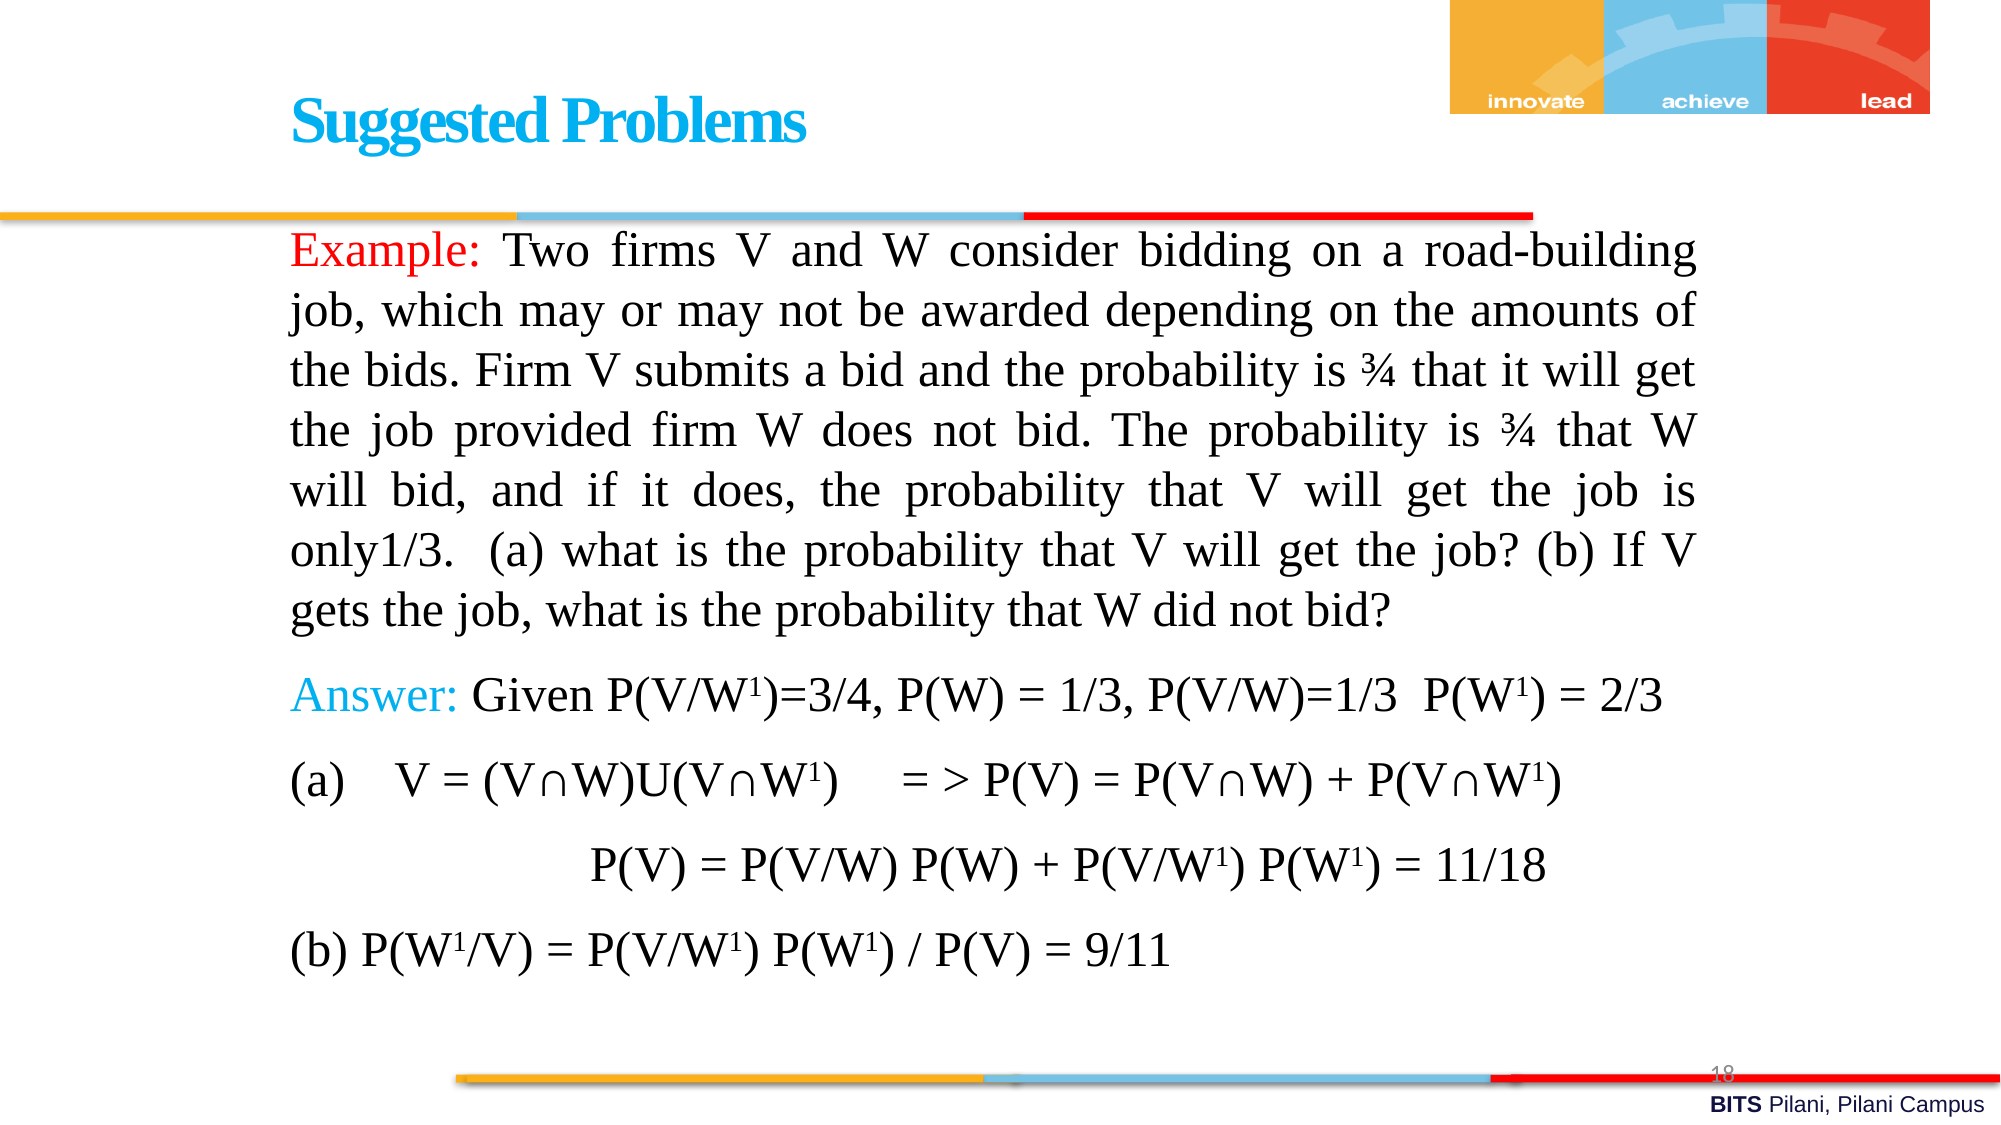

Suggested Problems
Example: Two firms V and W consider bidding on a road-building job, which may or may not be awarded depending on the amounts of the bids. Firm V submits a bid and the probability is ¾ that it will get the job provided firm W does not bid. The probability is ¾ that W will bid, and if it does, the probability that V will get the job is only1/3.  (a) what is the probability that V will get the job? (b) If V gets the job, what is the probability that W did not bid?
Answer: Given P(V/W1)=3/4, P(W) = 1/3, P(V/W)=1/3  P(W1) = 2/3
(a)    V = (V∩W)U(V∩W1)     = > P(V) = P(V∩W) + P(V∩W1)
		P(V) = P(V/W) P(W) + P(V/W1) P(W1) = 11/18
(b) P(W1/V) = P(V/W1) P(W1) / P(V) = 9/11

18